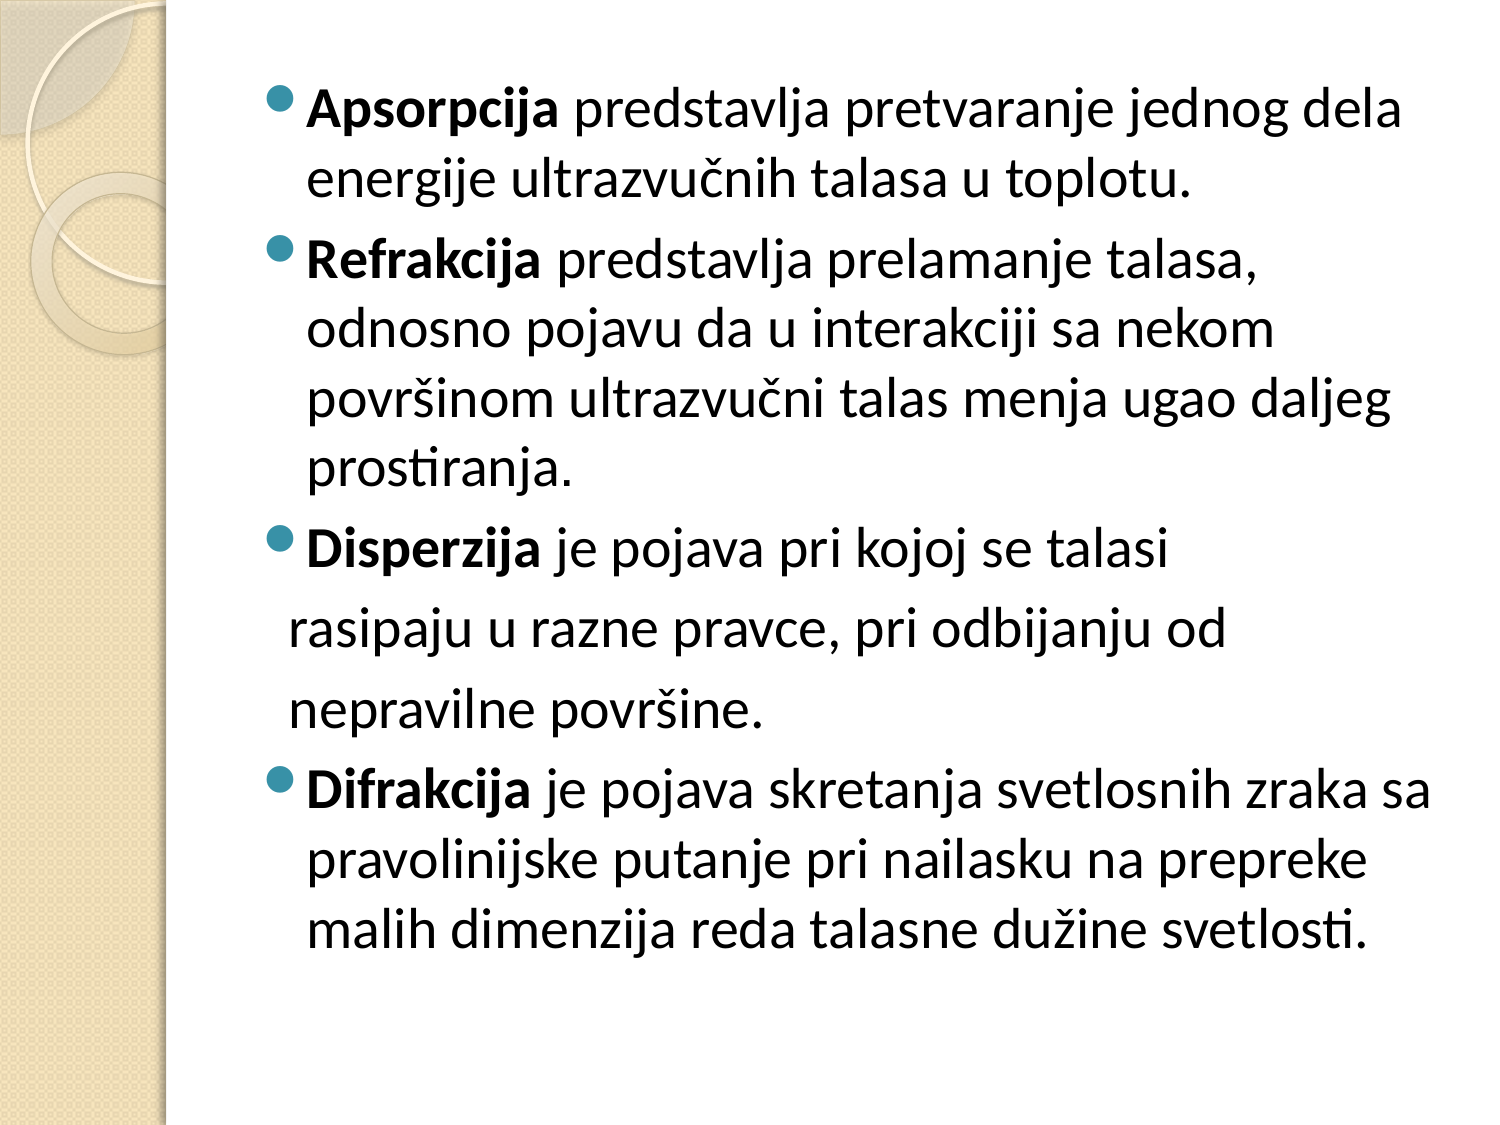

Apsorpcija predstavlja pretvaranje jednog dela energije ultrazvučnih talasa u toplotu.
Refrakcija predstavlja prelamanje talasa, odnosno pojavu da u interakciji sa nekom površinom ultrazvučni talas menja ugao daljeg prostiranja.
Disperzija je pojava pri kojoj se talasi
  rasipaju u razne pravce, pri odbijanju od
  nepravilne površine.
Difrakcija je pojava skretanja svetlosnih zraka sa pravolinijske putanje pri nailasku na prepreke malih dimenzija reda talasne dužine svetlosti.